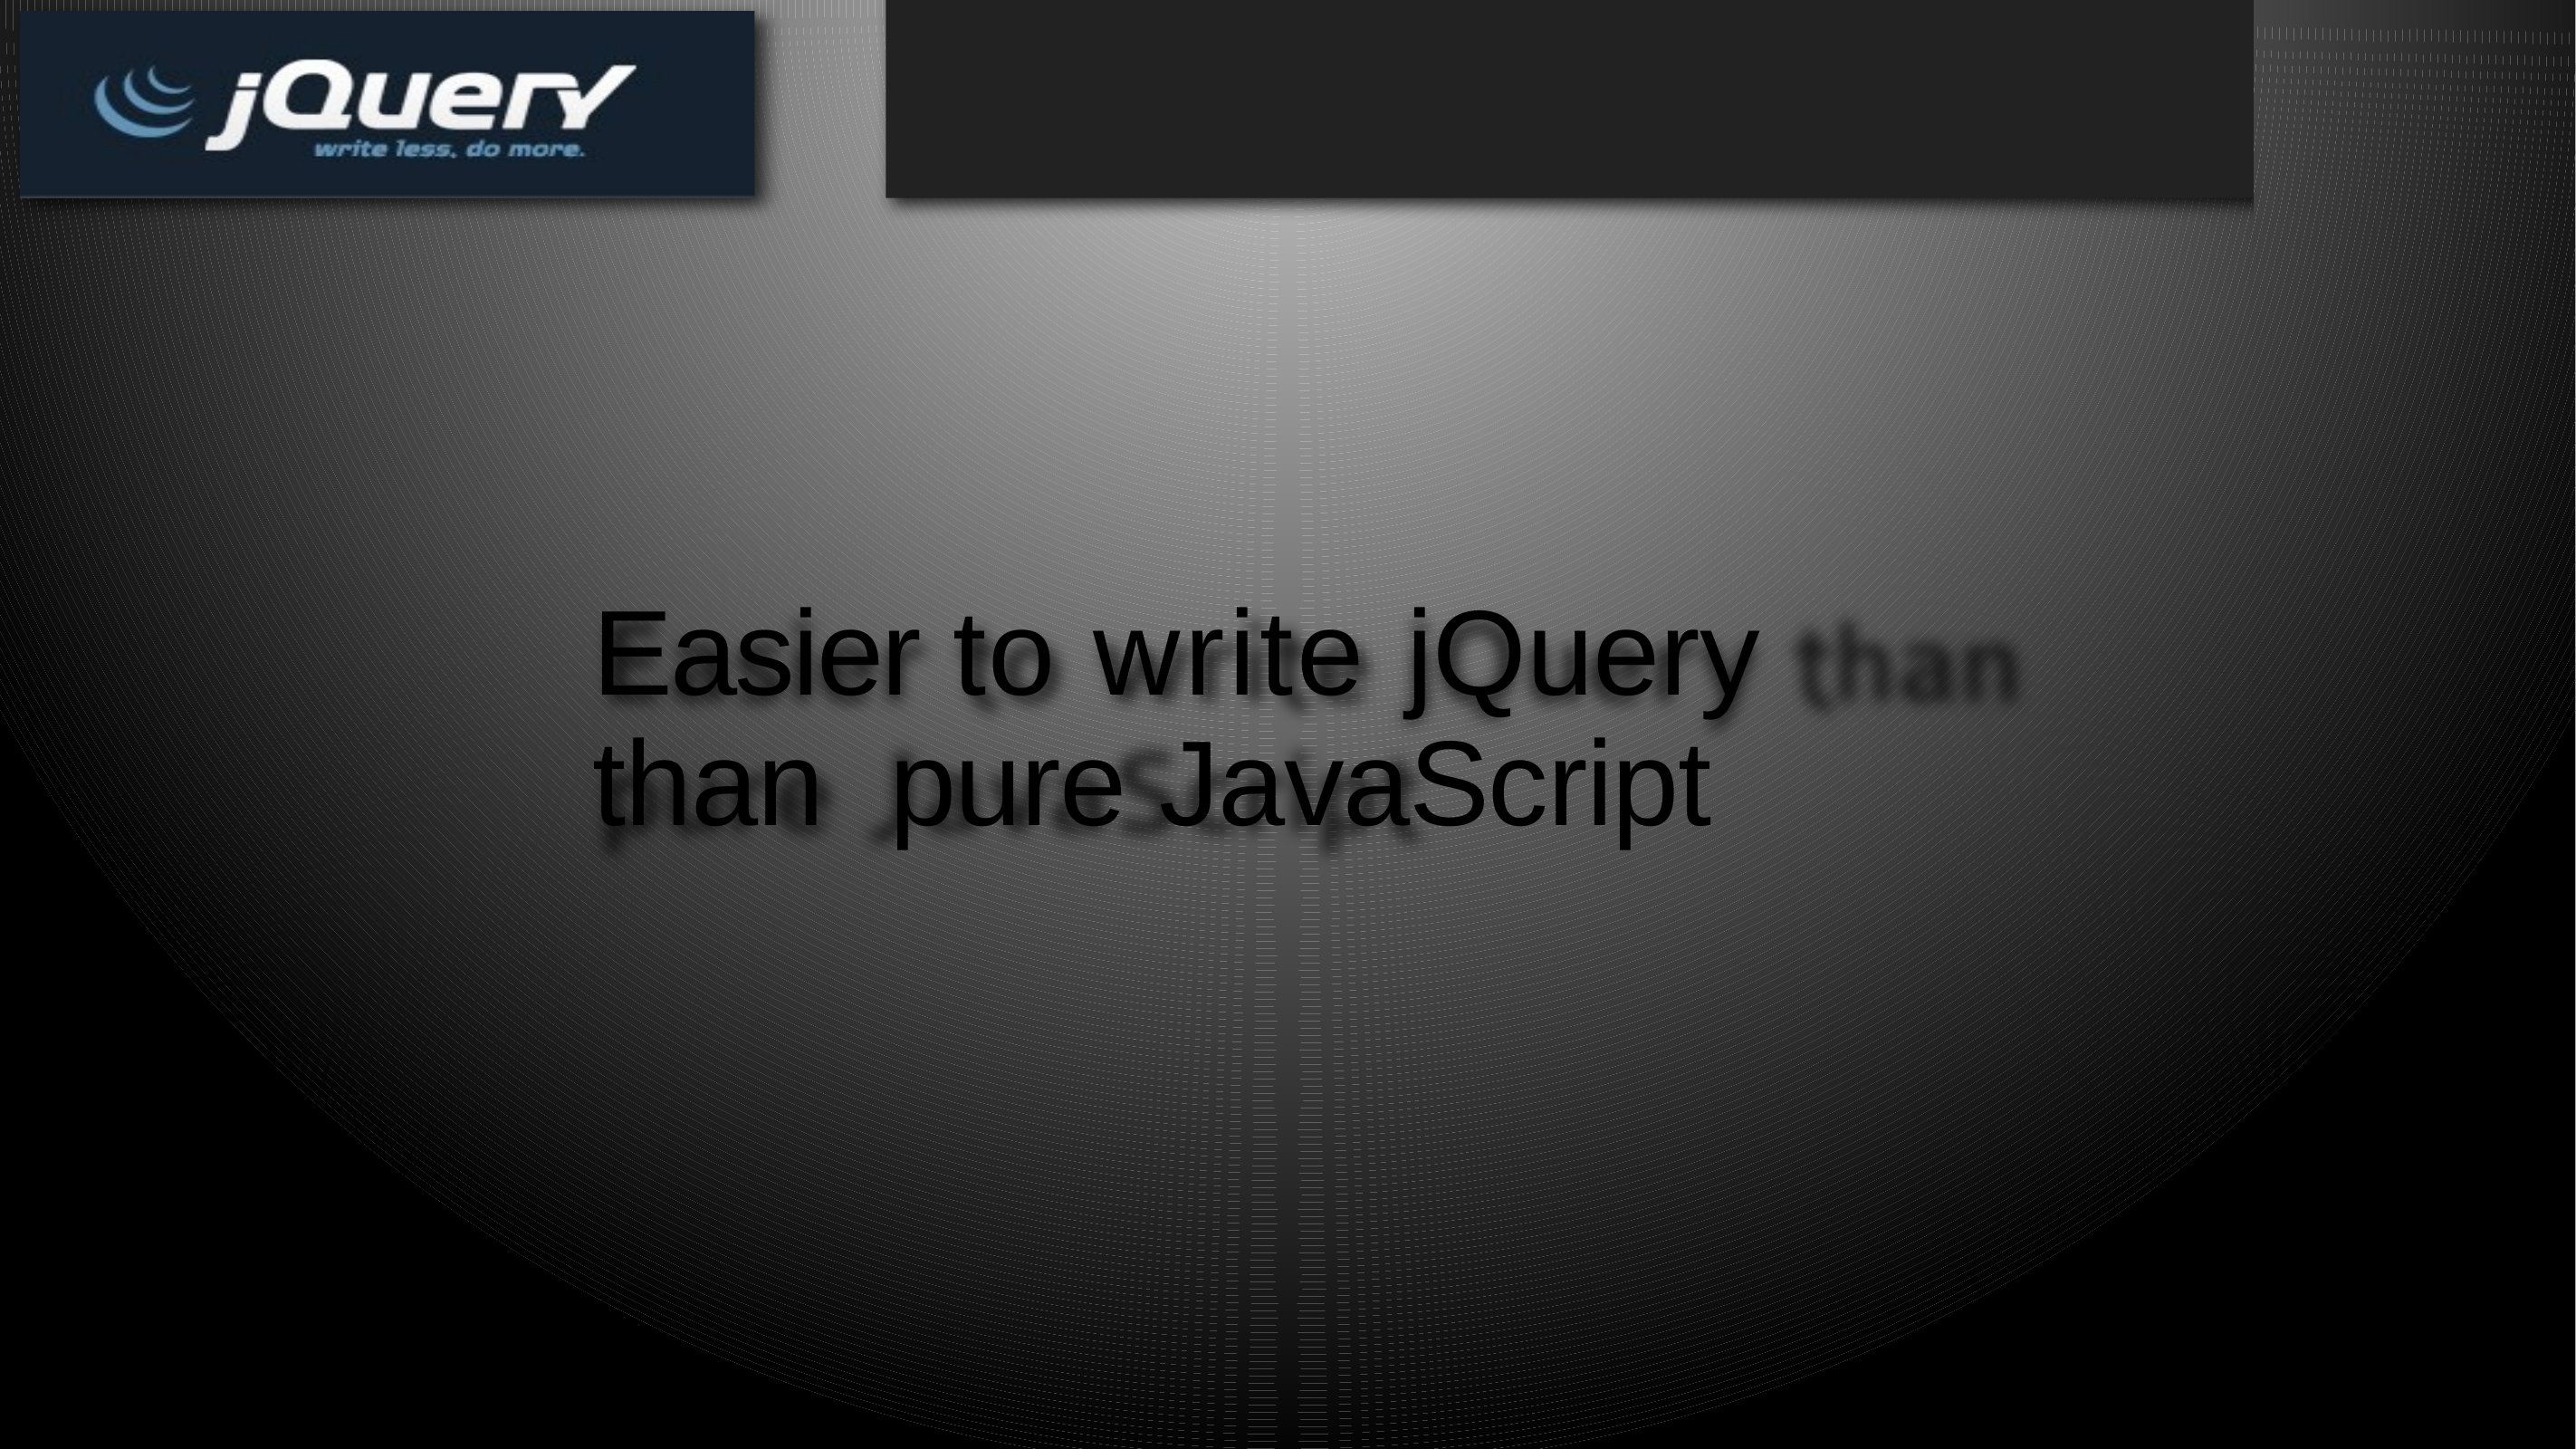

# Easier to write jQuery than  pure JavaScript